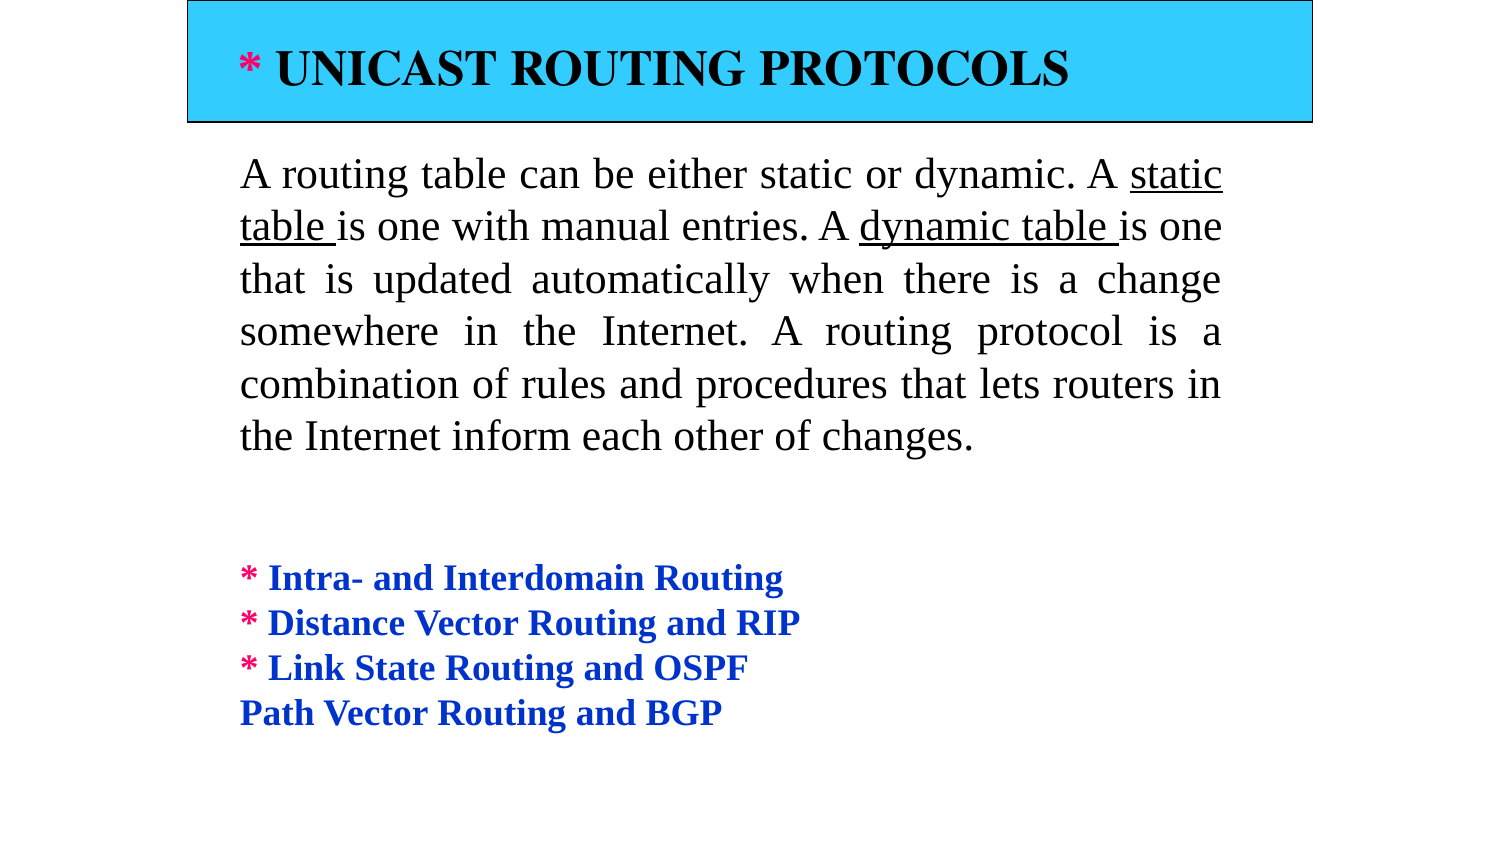

* UNICAST ROUTING PROTOCOLS
A routing table can be either static or dynamic. A static table is one with manual entries. A dynamic table is one that is updated automatically when there is a change somewhere in the Internet. A routing protocol is a combination of rules and procedures that lets routers in the Internet inform each other of changes.
* Intra- and Interdomain Routing
* Distance Vector Routing and RIP
* Link State Routing and OSPF
Path Vector Routing and BGP